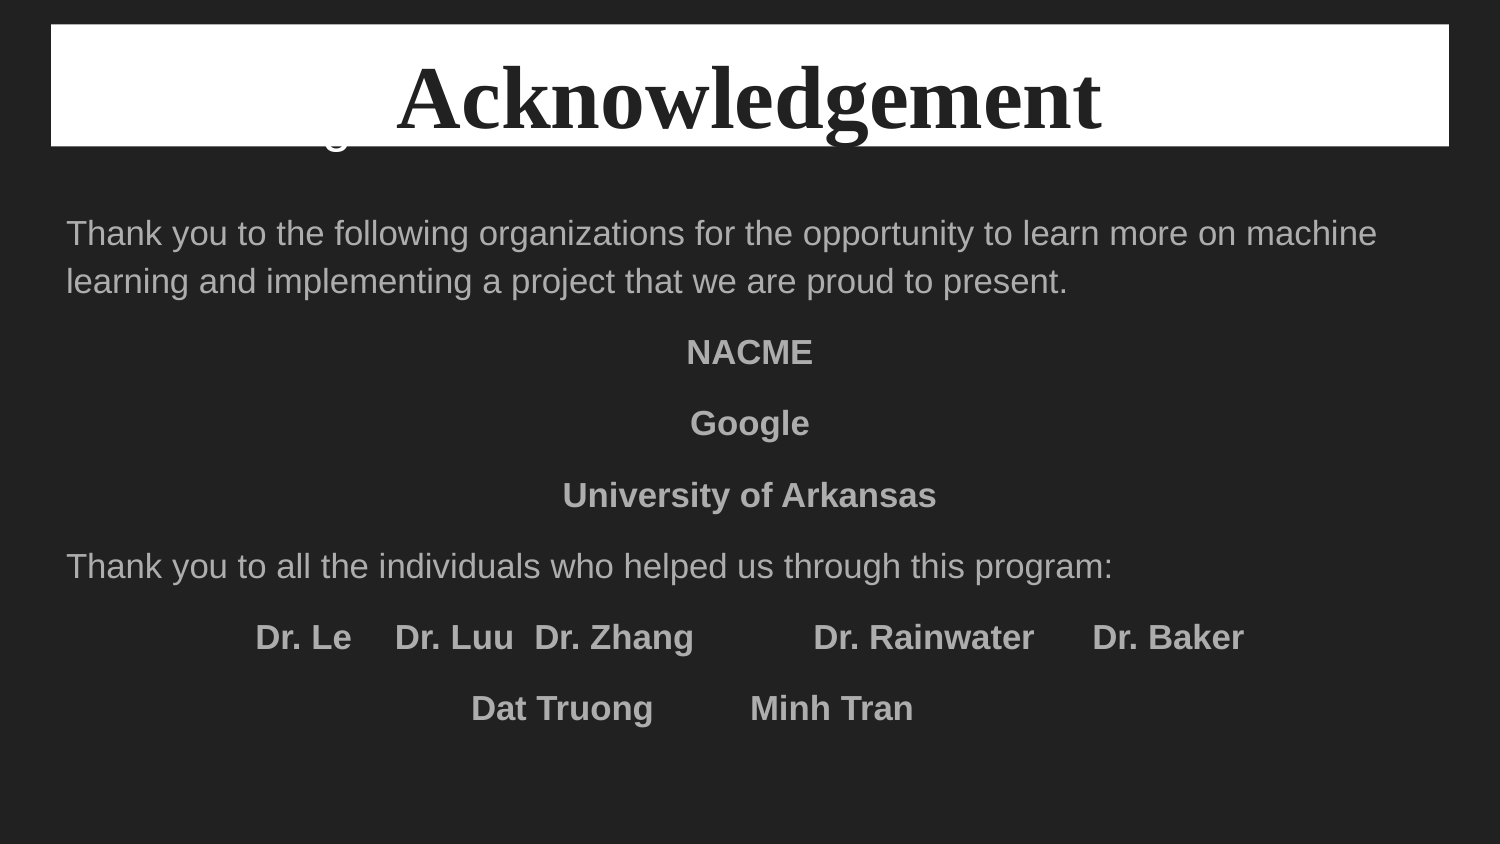

Acknowledgement
# Acknowledgements
Thank you to the following organizations for the opportunity to learn more on machine learning and implementing a project that we are proud to present.
NACME
Google
University of Arkansas
Thank you to all the individuals who helped us through this program:
Dr. Le		Dr. Luu		Dr. Zhang		Dr. Rainwater	Dr. Baker
Dat Truong		Minh Tran